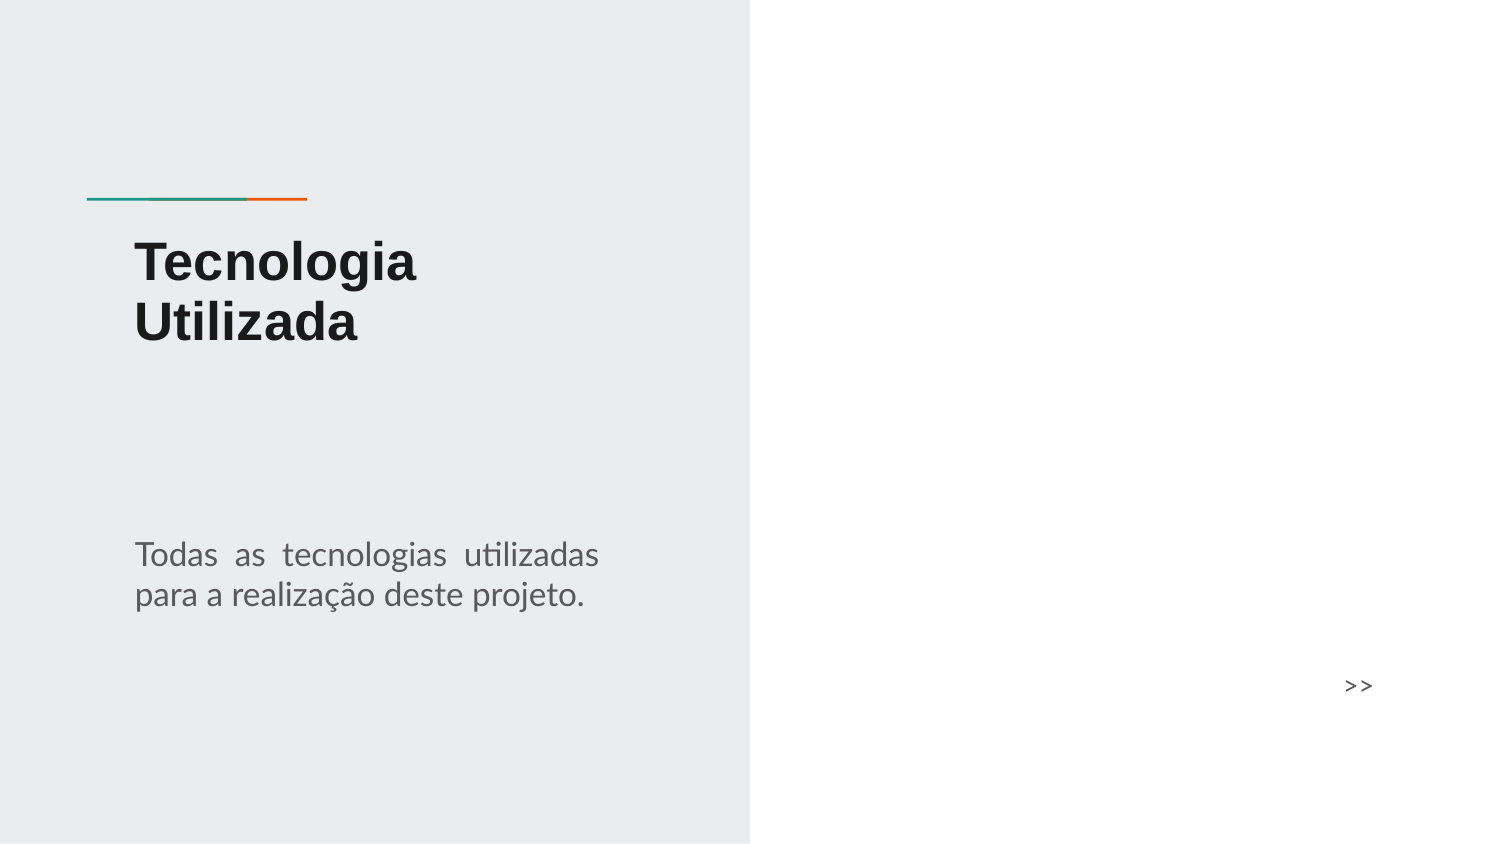

# Tecnologia Utilizada

     >>
Todas as tecnologias utilizadas para a realização deste projeto.